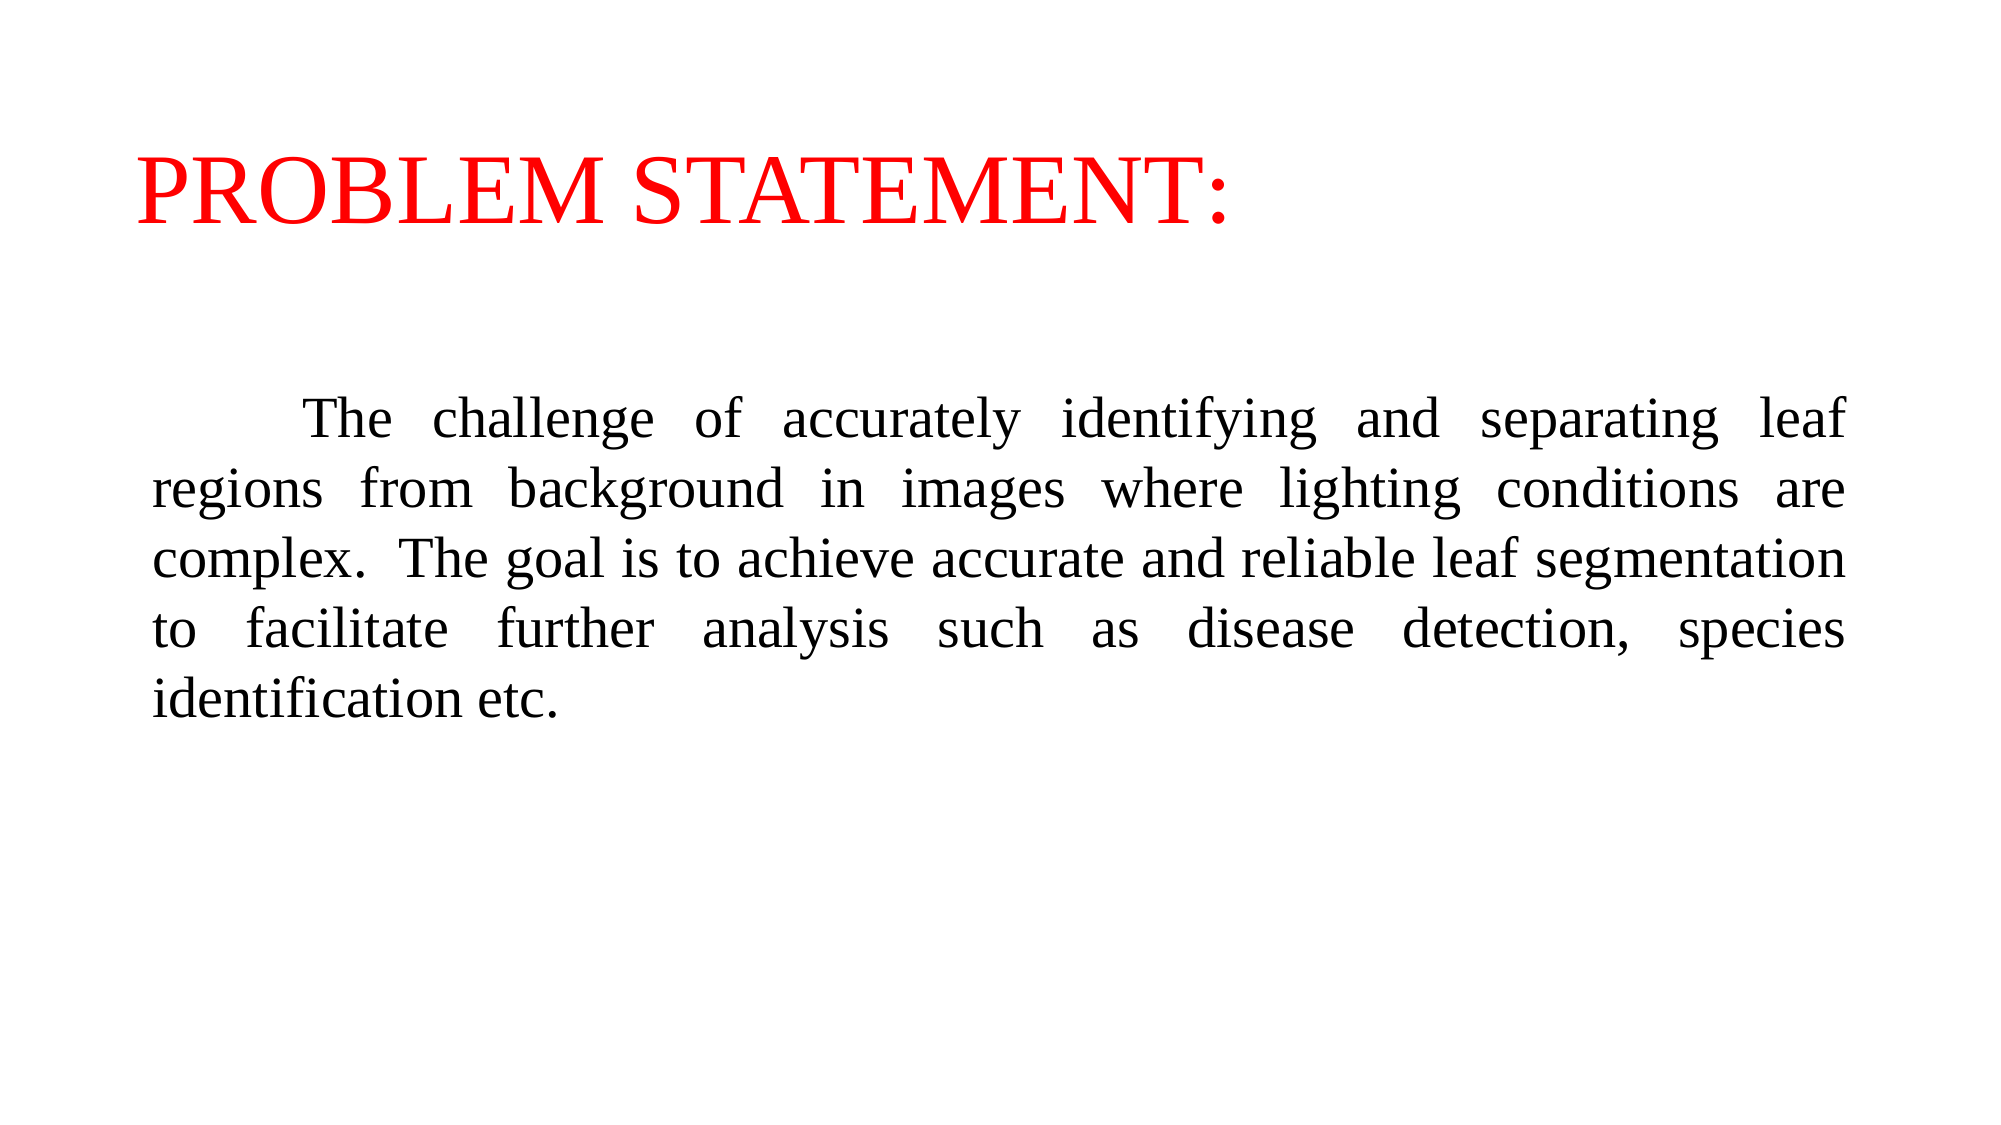

# PROBLEM STATEMENT:
	The challenge of accurately identifying and separating leaf regions from background in images where lighting conditions are complex.  The goal is to achieve accurate and reliable leaf segmentation to facilitate further analysis such as disease detection, species identification etc.